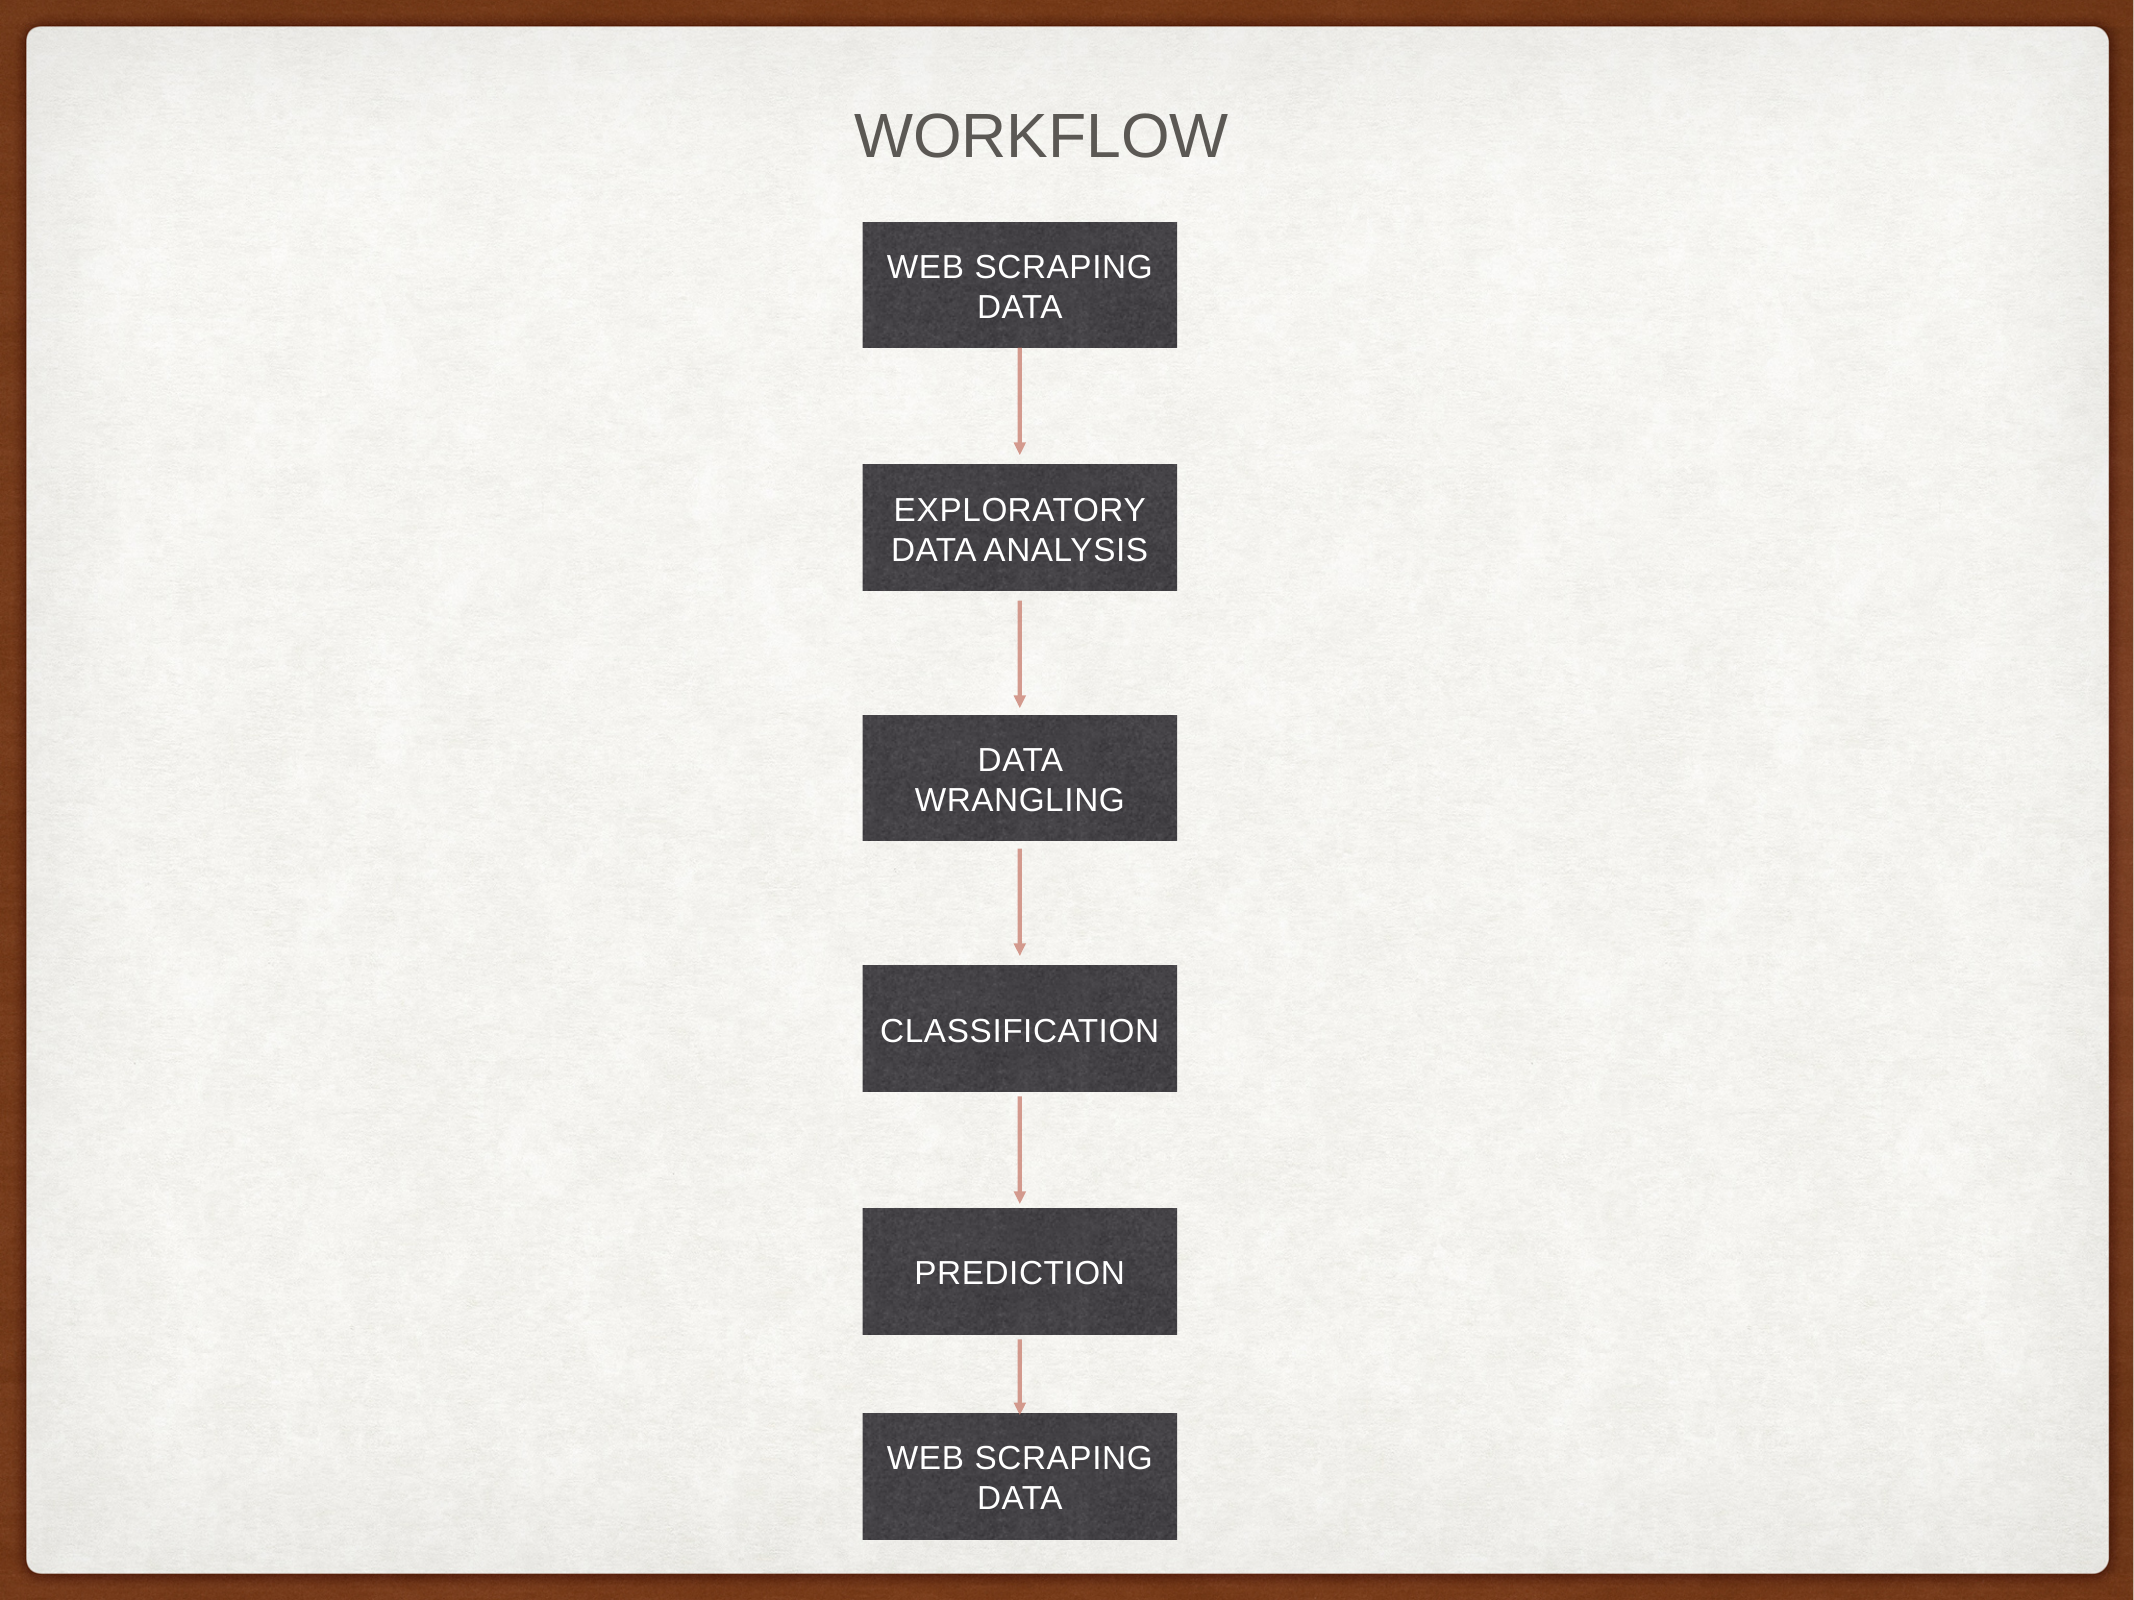

WORKFLOW

Web SCRAPING
Data

EXPLOratory data analysis

data wrangling

CLASSIFICATION

Prediction

Web SCRAPING
Data